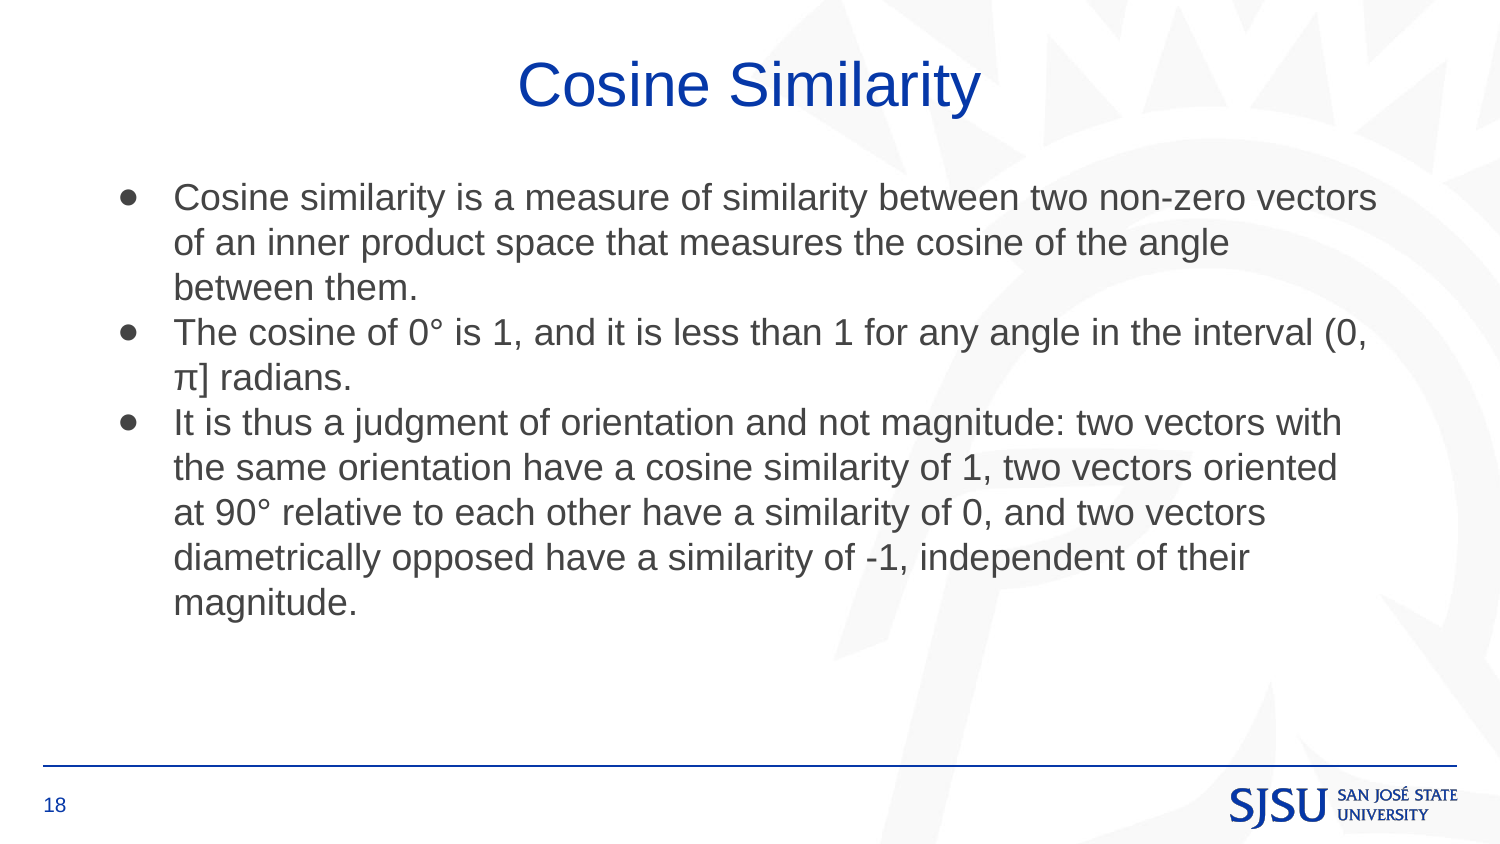

# Cosine Similarity
Cosine similarity is a measure of similarity between two non-zero vectors of an inner product space that measures the cosine of the angle between them.
The cosine of 0° is 1, and it is less than 1 for any angle in the interval (0, π] radians.
It is thus a judgment of orientation and not magnitude: two vectors with the same orientation have a cosine similarity of 1, two vectors oriented at 90° relative to each other have a similarity of 0, and two vectors diametrically opposed have a similarity of -1, independent of their magnitude.

18